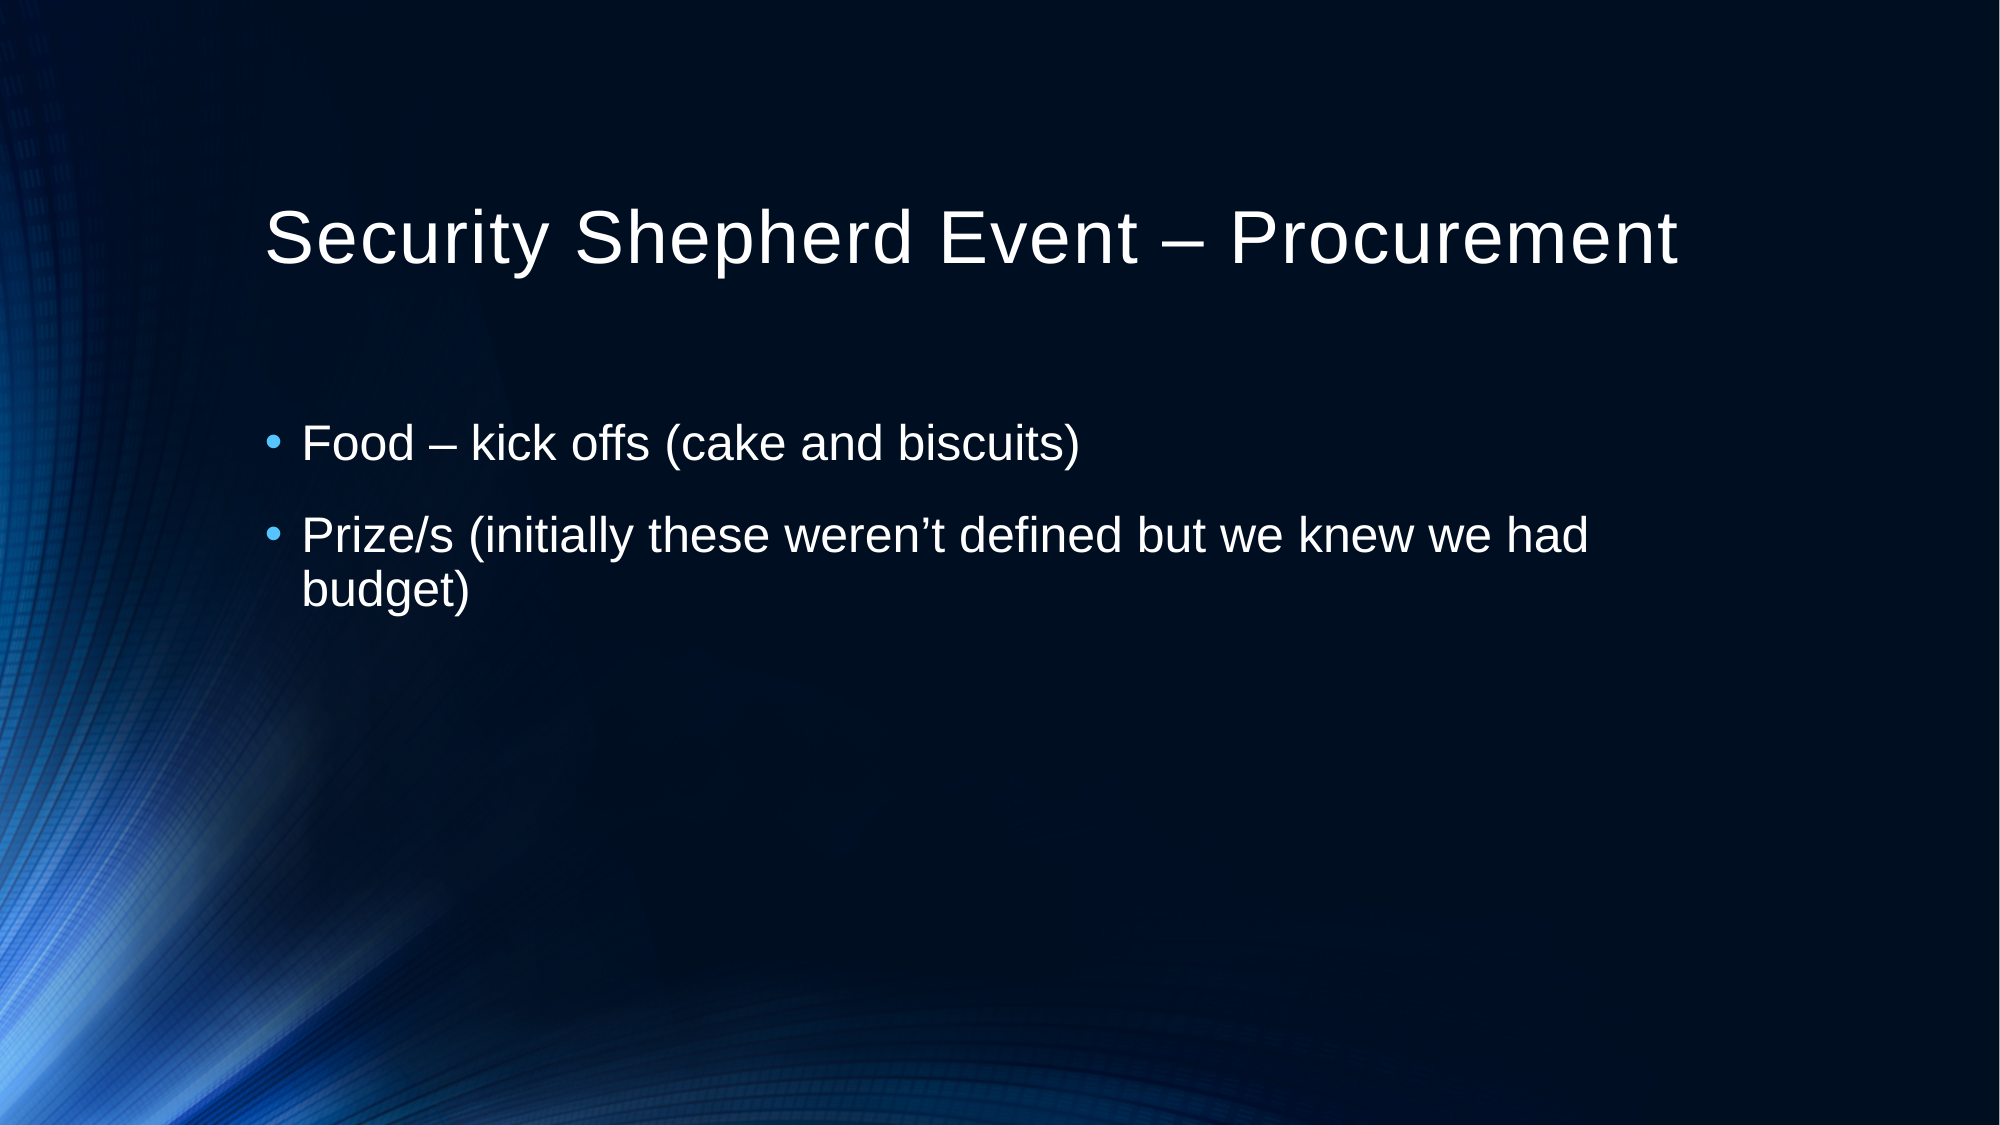

# Security Shepherd Event – Procurement

Food – kick offs (cake and biscuits)
Prize/s (initially these weren’t defined but we knew we had budget)